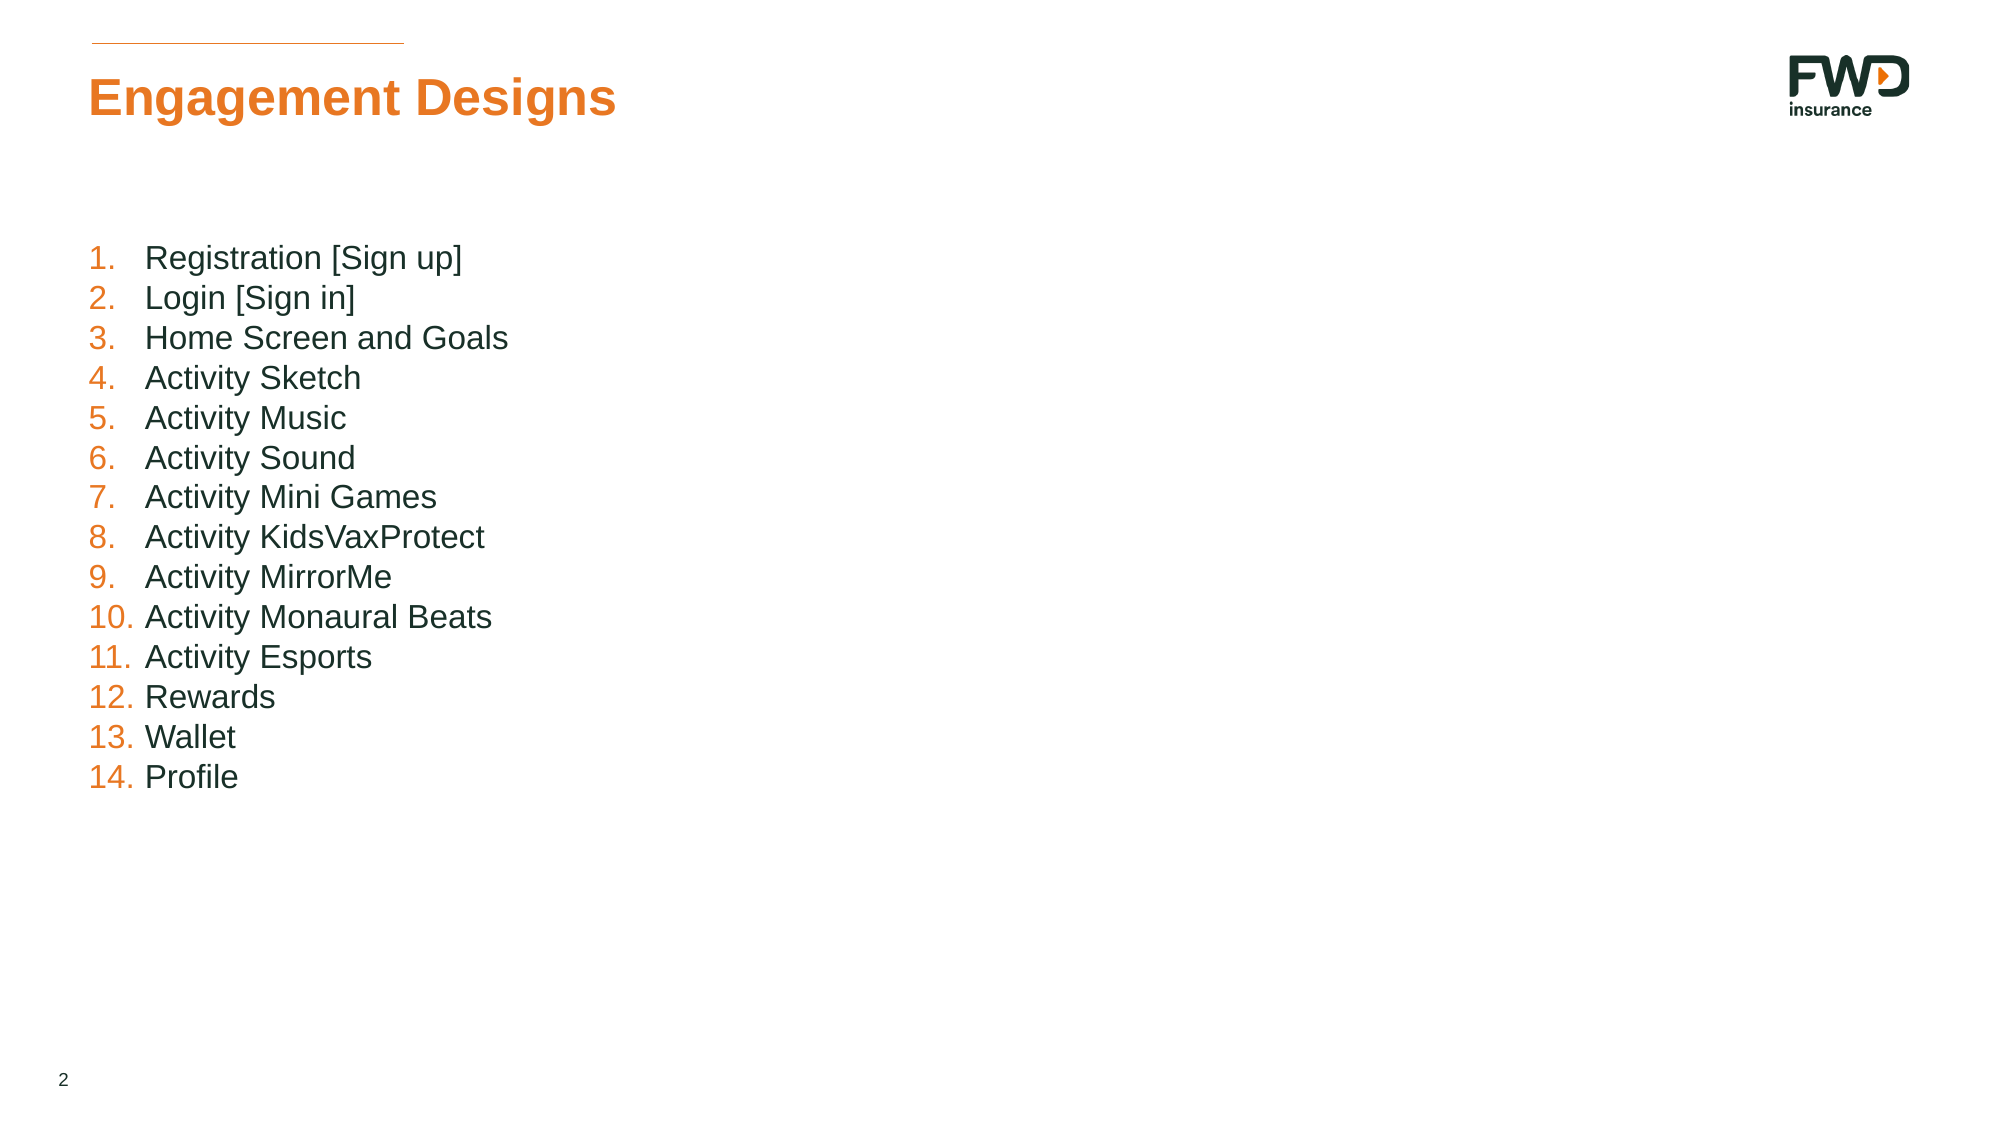

Engagement Designs
Registration [Sign up]
Login [Sign in]
Home Screen and Goals
Activity Sketch
Activity Music
Activity Sound
Activity Mini Games
Activity KidsVaxProtect
Activity MirrorMe
Activity Monaural Beats
Activity Esports
Rewards
Wallet
Profile